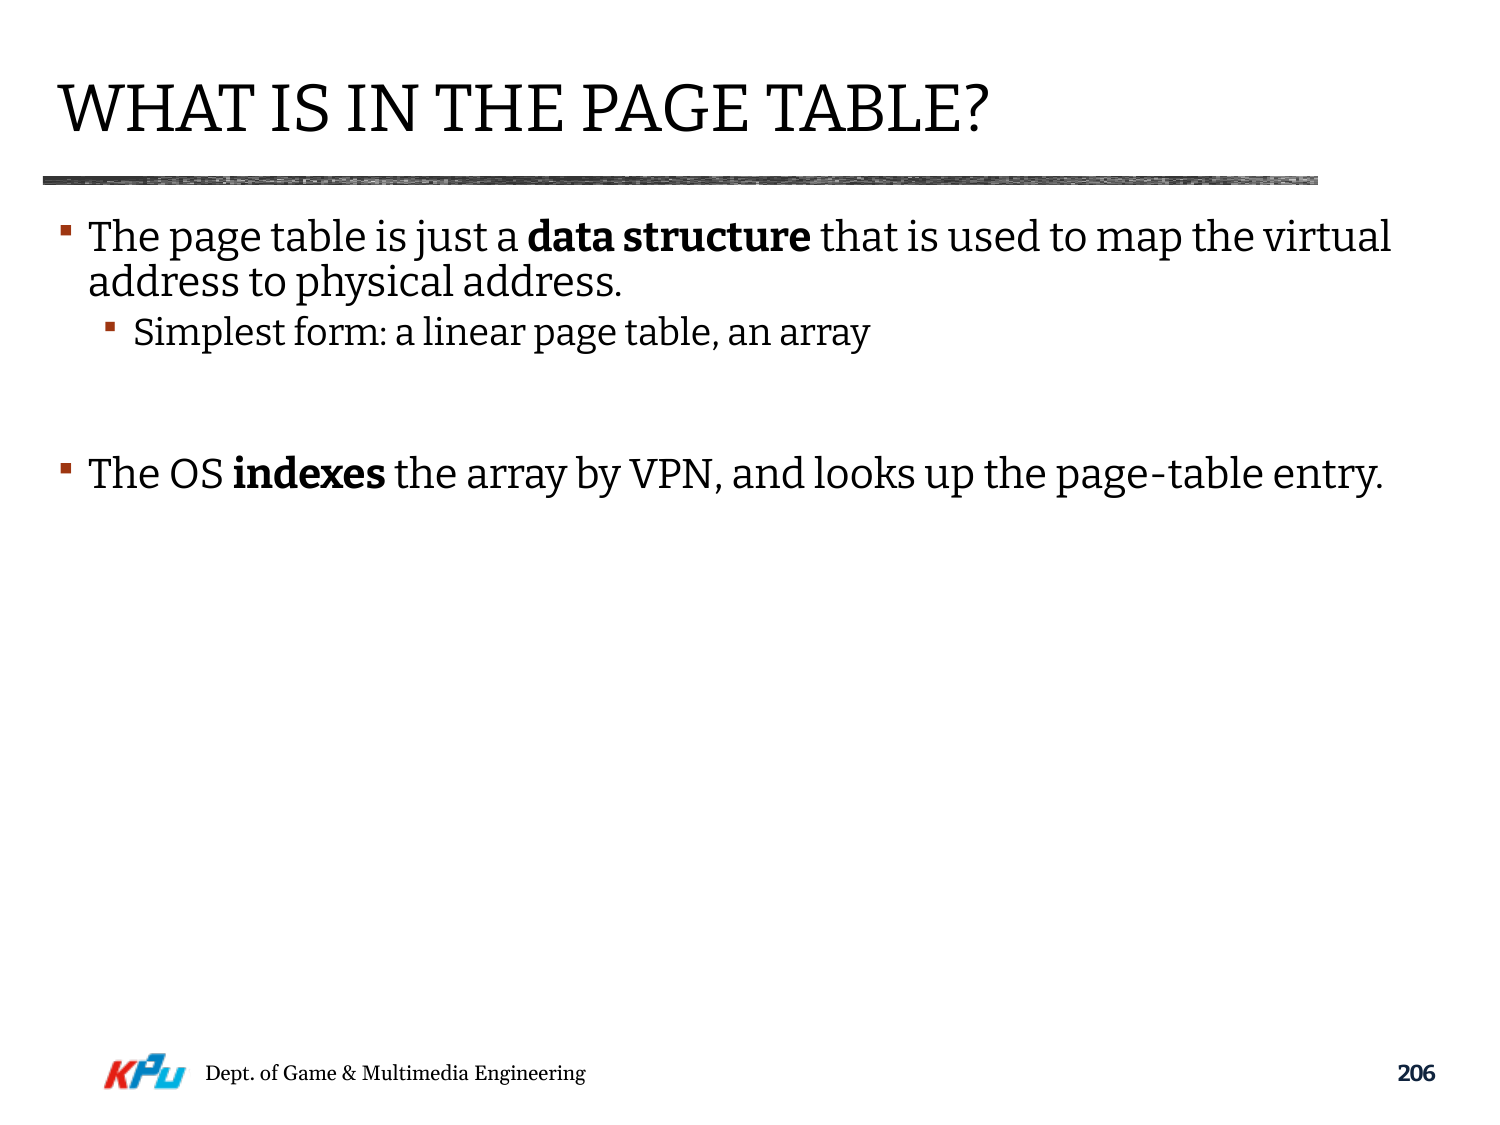

# What Is In The Page Table?
The page table is just a data structure that is used to map the virtual address to physical address.
Simplest form: a linear page table, an array

The OS indexes the array by VPN, and looks up the page-table entry.
Dept. of Game & Multimedia Engineering
206